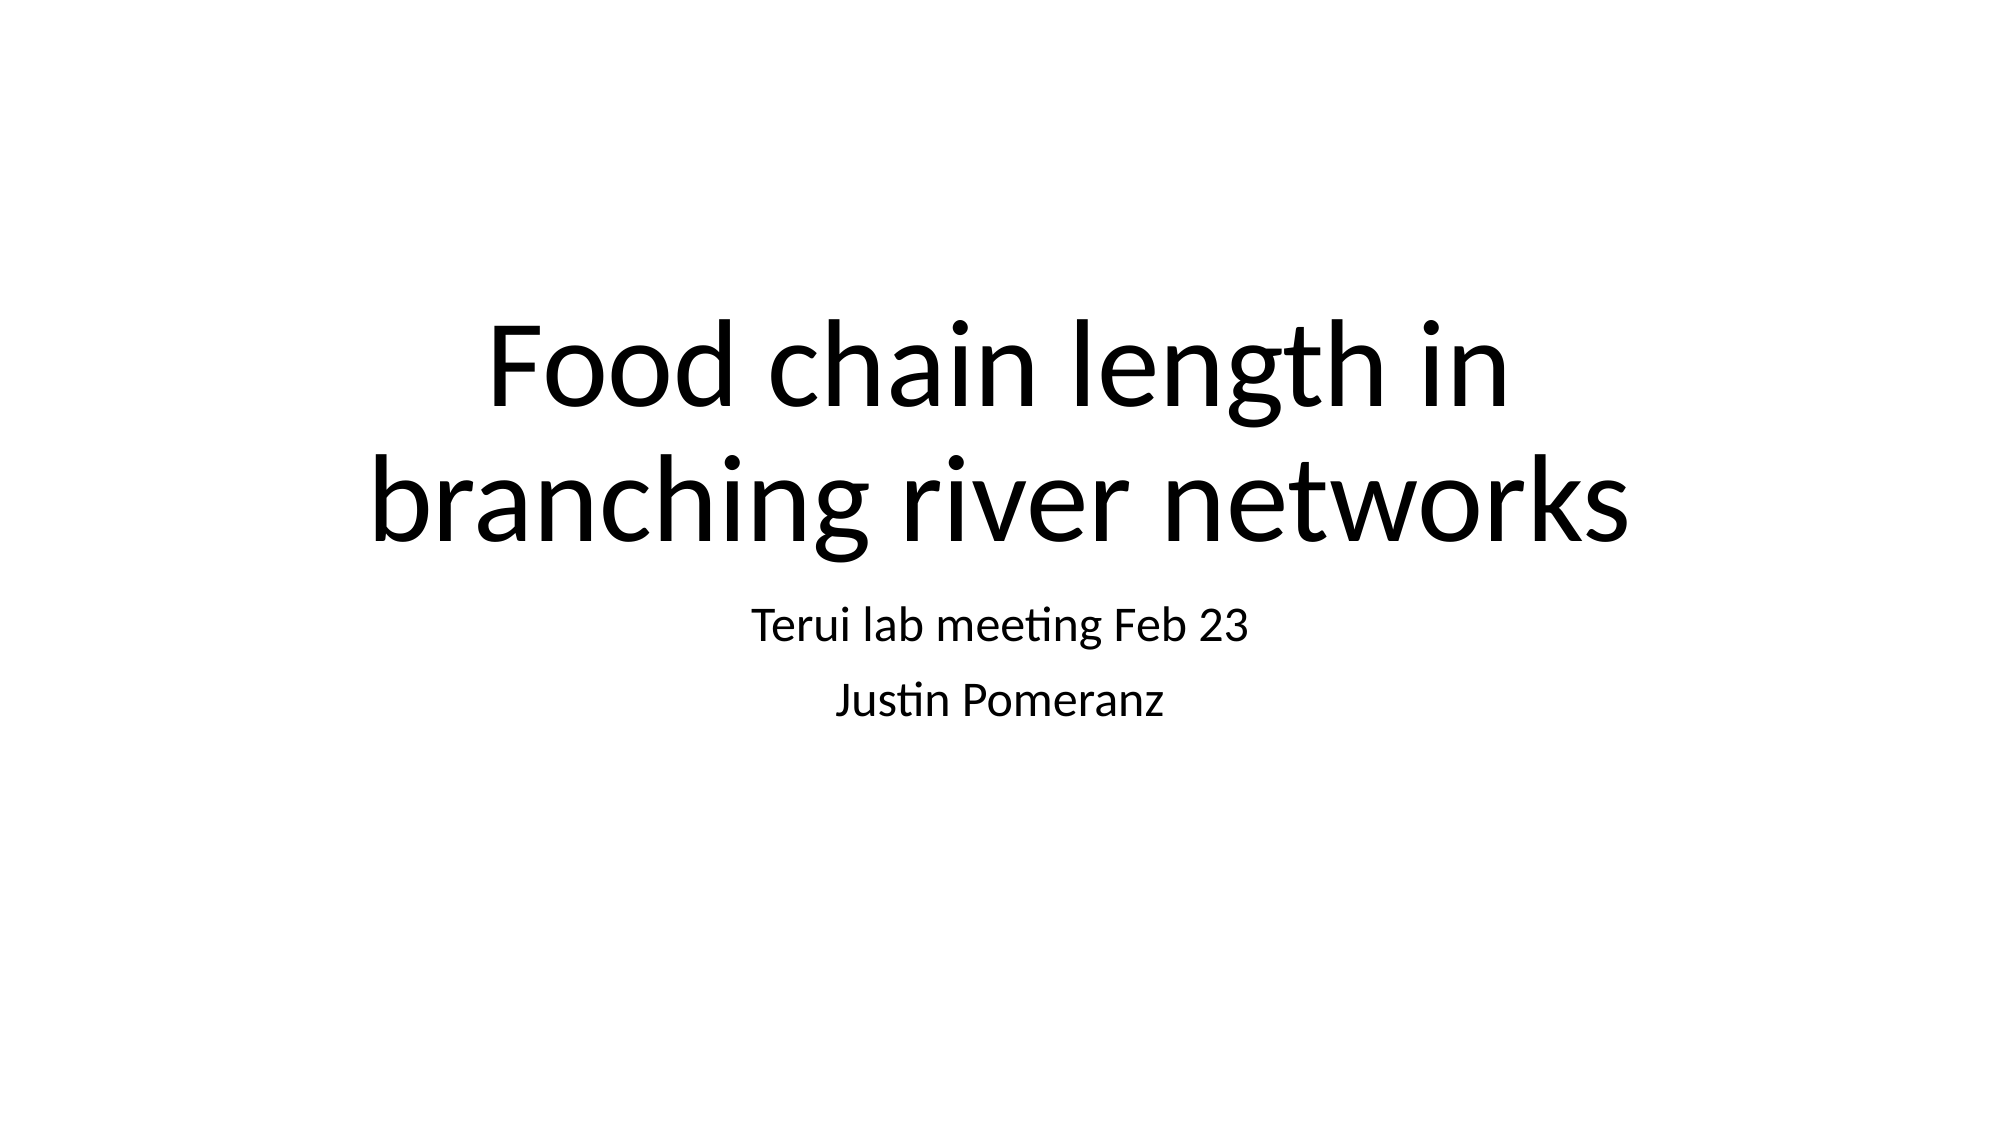

# Food chain length in branching river networks
Terui lab meeting Feb 23
Justin Pomeranz